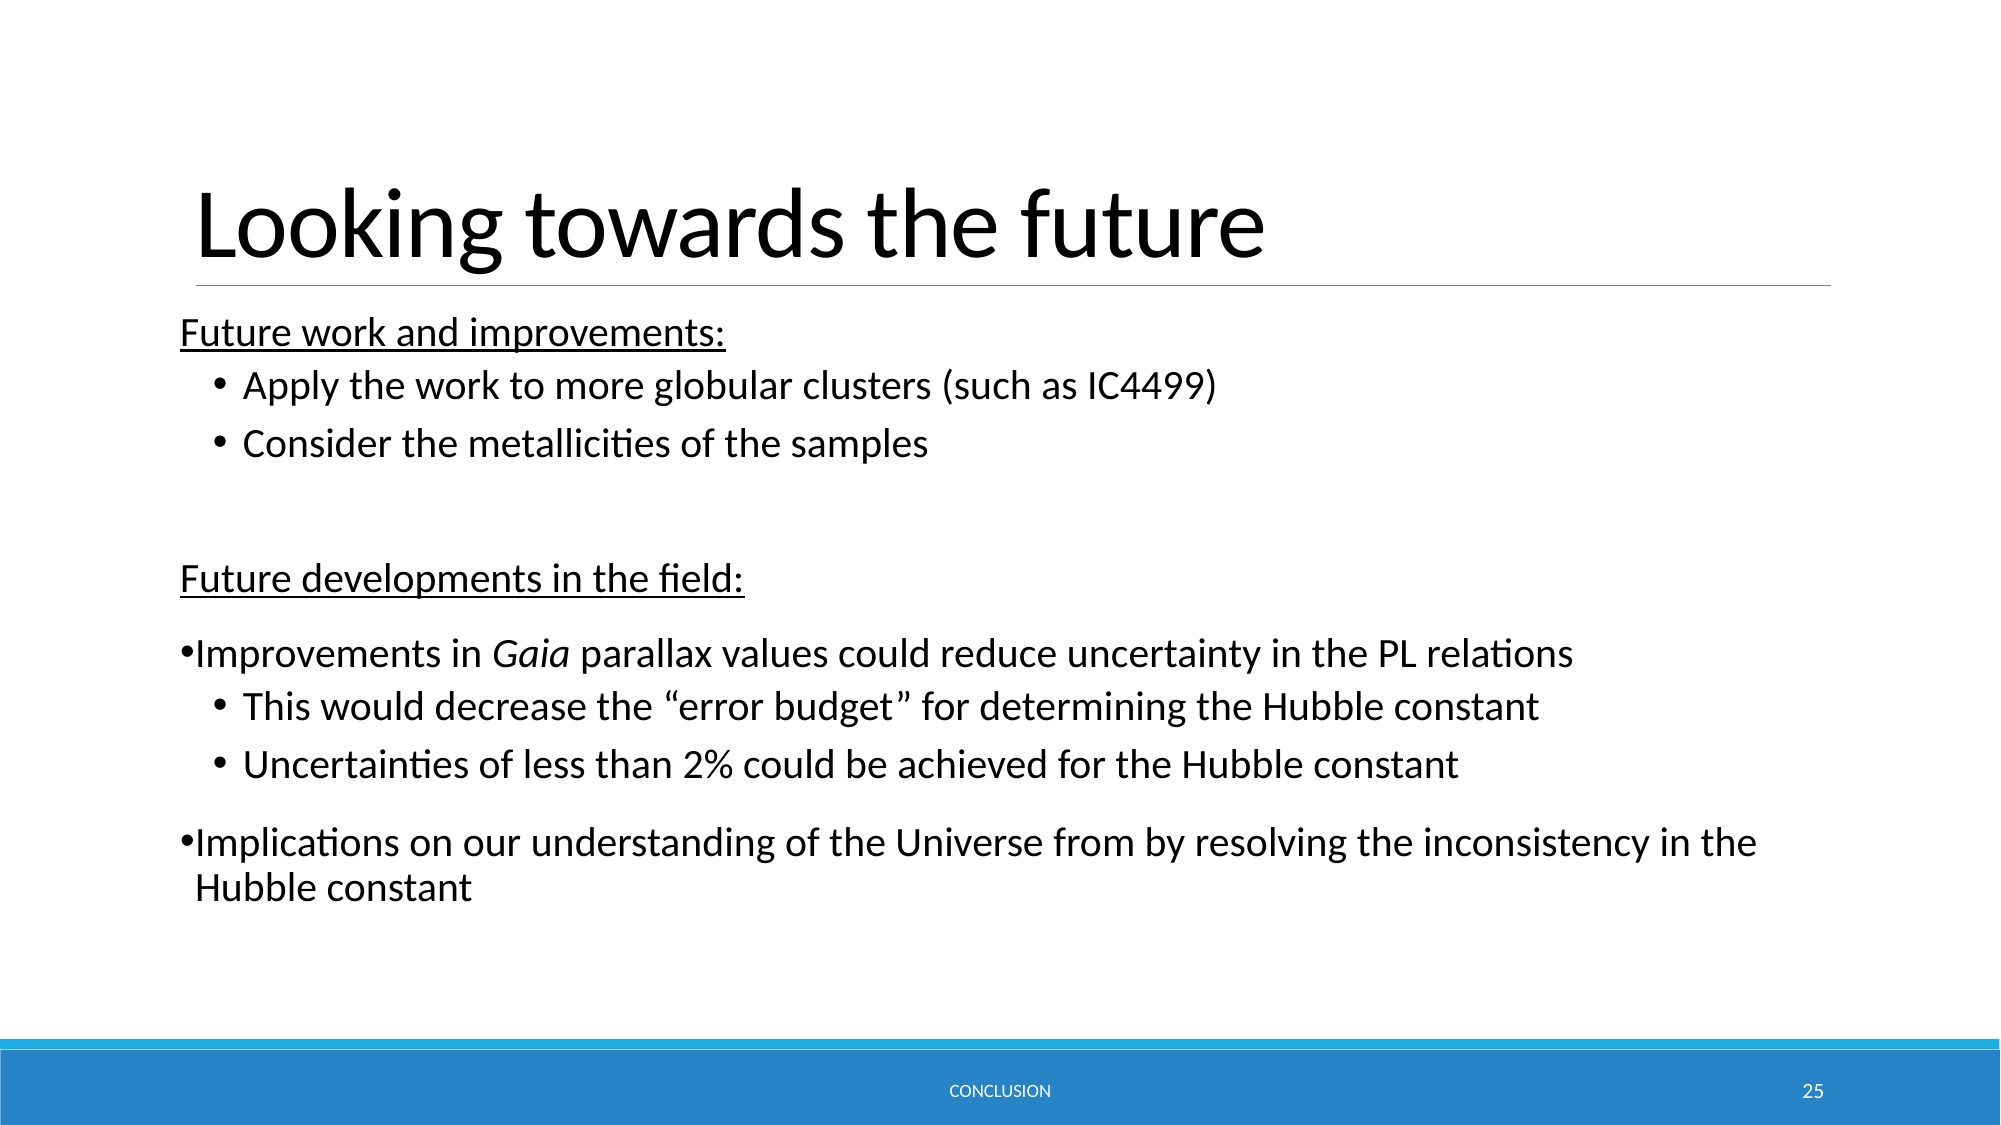

# Looking towards the future
Future work and improvements:
Apply the work to more globular clusters (such as IC4499)
Consider the metallicities of the samples

Future developments in the field:
Improvements in Gaia parallax values could reduce uncertainty in the PL relations
This would decrease the “error budget” for determining the Hubble constant
Uncertainties of less than 2% could be achieved for the Hubble constant
Implications on our understanding of the Universe from by resolving the inconsistency in the Hubble constant
CONCLUSION
25